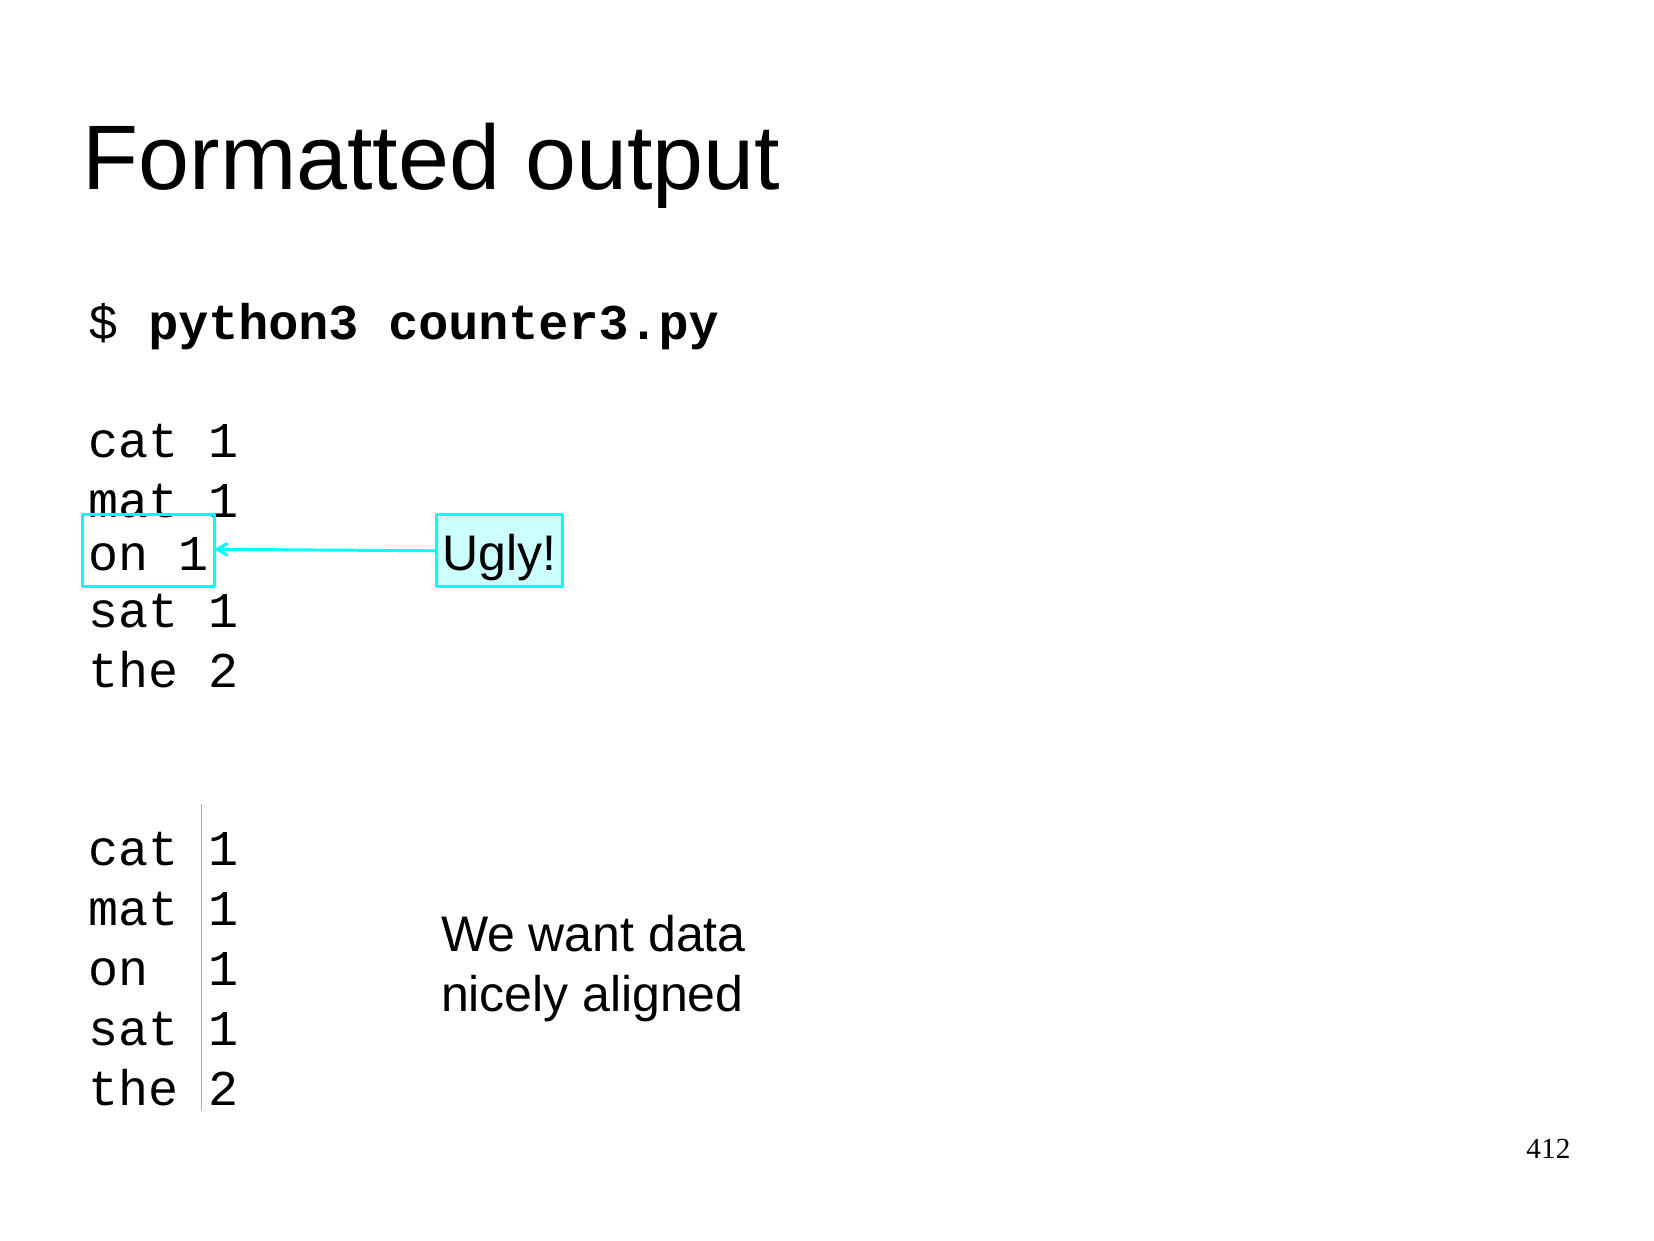

Formatted output
$
python3 counter3.py
cat 1
mat 1
on 1
Ugly!
sat 1
the 2

cat
mat
on
sat
the
1
1
1
1
2
We want data
nicely aligned
412